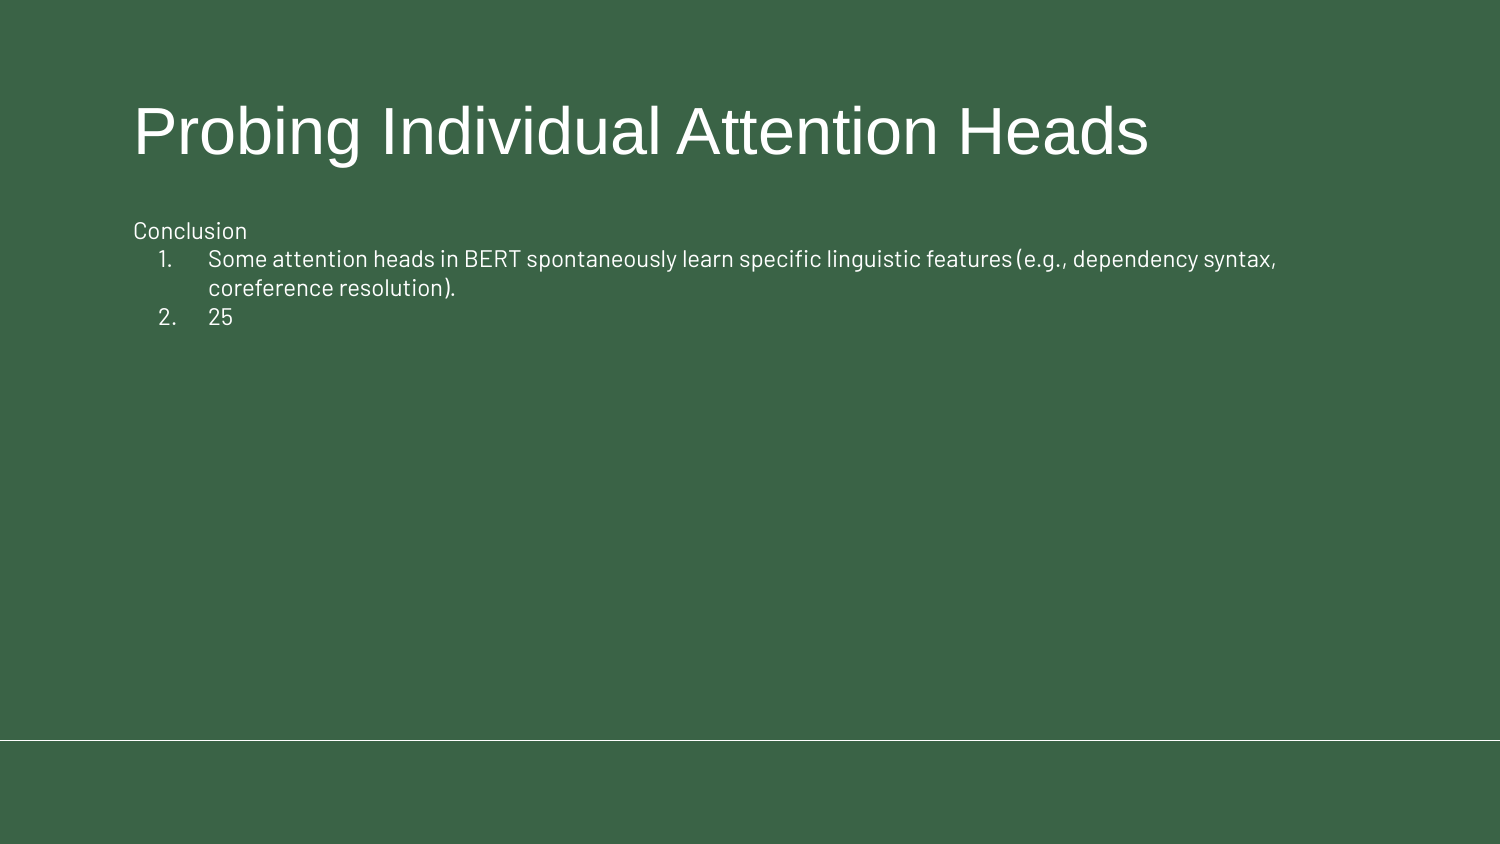

# Probing Individual Attention Heads

Conclusion
Some attention heads in BERT spontaneously learn specific linguistic features (e.g., dependency syntax, coreference resolution).
25